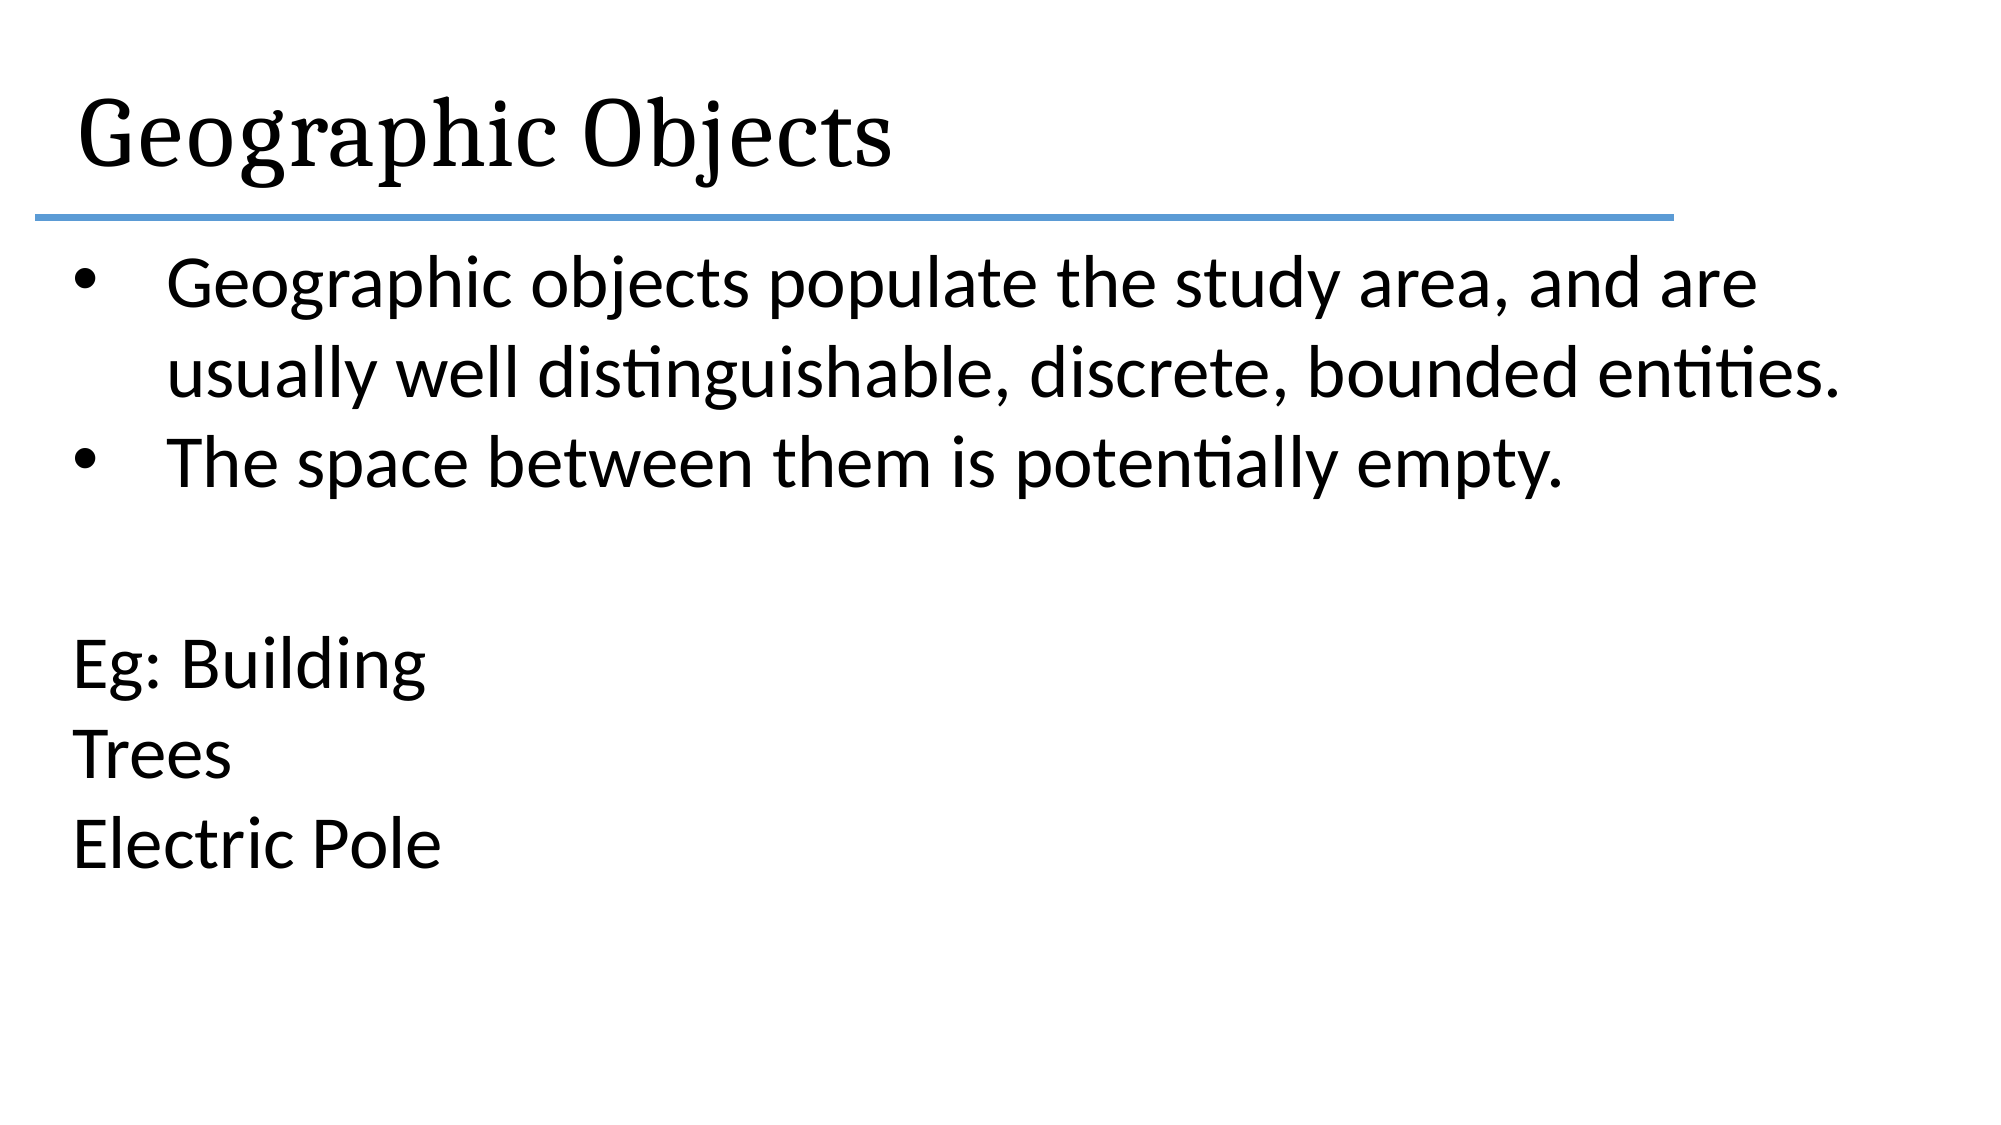

Geographic Objects
Geographic objects populate the study area, and are usually well distinguishable, discrete, bounded entities.
The space between them is potentially empty.
Eg: Building
Trees
Electric Pole